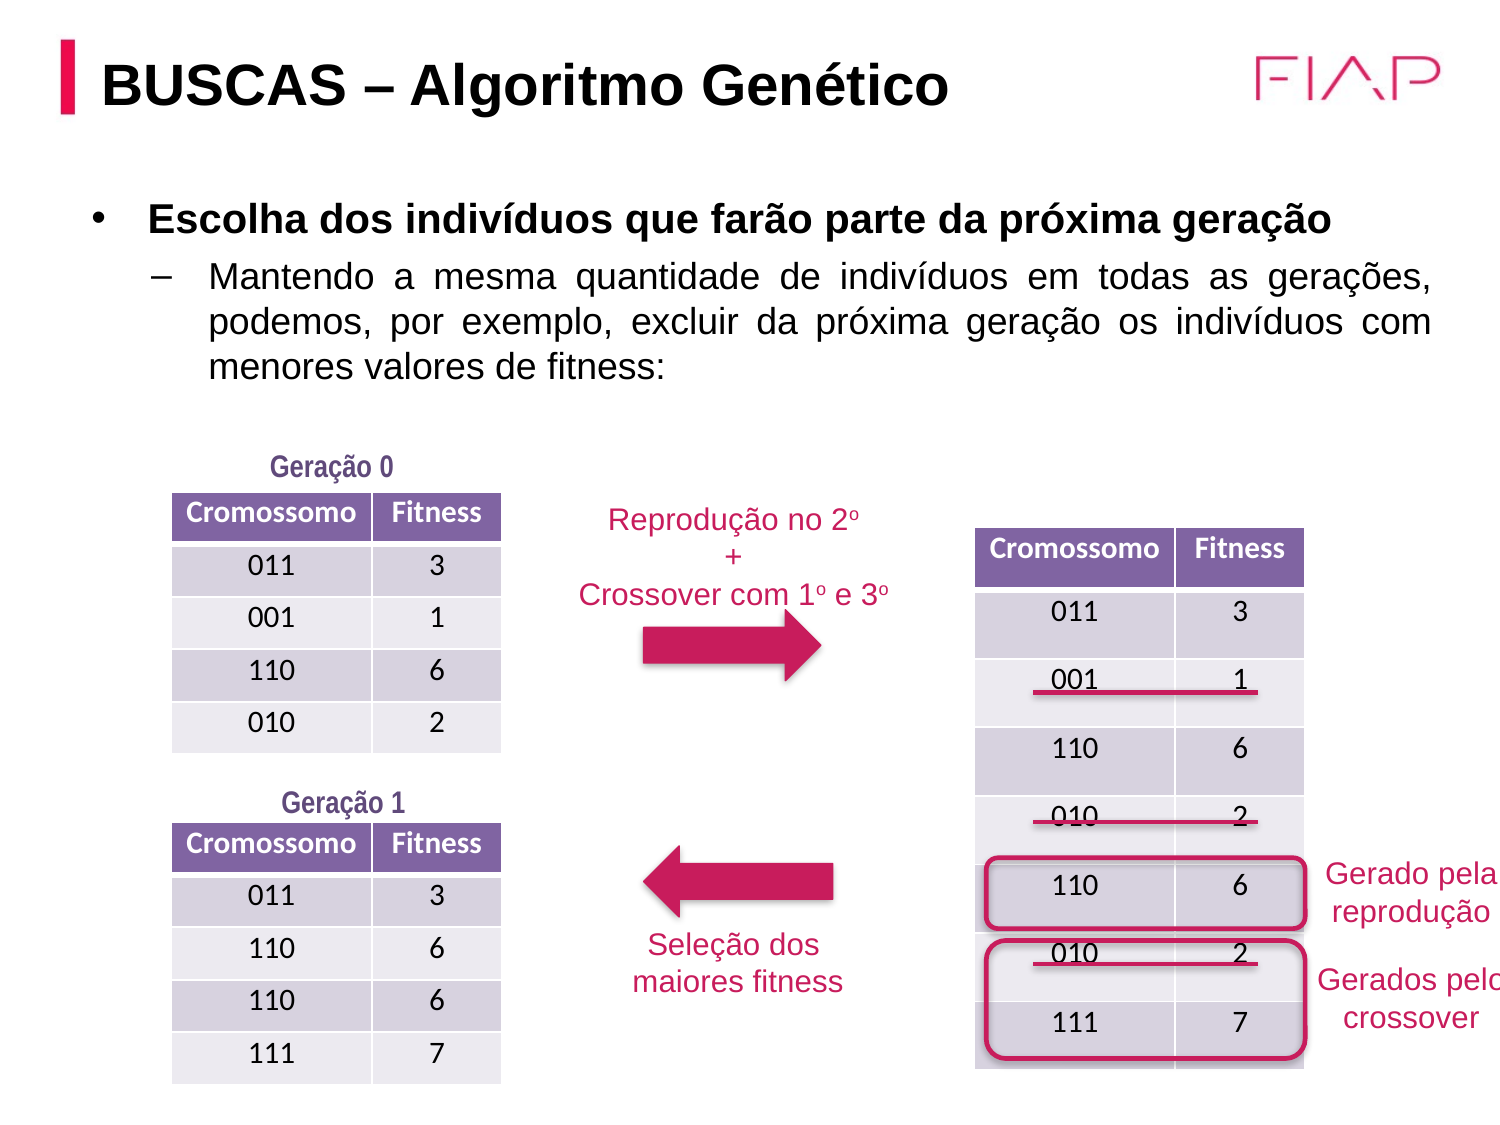

BUSCAS – Algoritmo Genético
Escolha dos indivíduos que farão parte da próxima geração
Mantendo a mesma quantidade de indivíduos em todas as gerações, podemos, por exemplo, excluir da próxima geração os indivíduos com menores valores de fitness:

Geração 0
| Cromossomo | Fitness |
| --- | --- |
| 011 | 3 |
| 001 | 1 |
| 110 | 6 |
| 010 | 2 |
Reprodução no 2o
+
Crossover com 1o e 3o
| Cromossomo | Fitness |
| --- | --- |
| 011 | 3 |
| 001 | 1 |
| 110 | 6 |
| 010 | 2 |
| 110 | 6 |
| 010 | 2 |
| 111 | 7 |

Geração 1

| Cromossomo | Fitness |
| --- | --- |
| 011 | 3 |
| 110 | 6 |
| 110 | 6 |
| 111 | 7 |
Gerado pela reprodução

Seleção dos
maiores fitness

Gerados pelo crossover